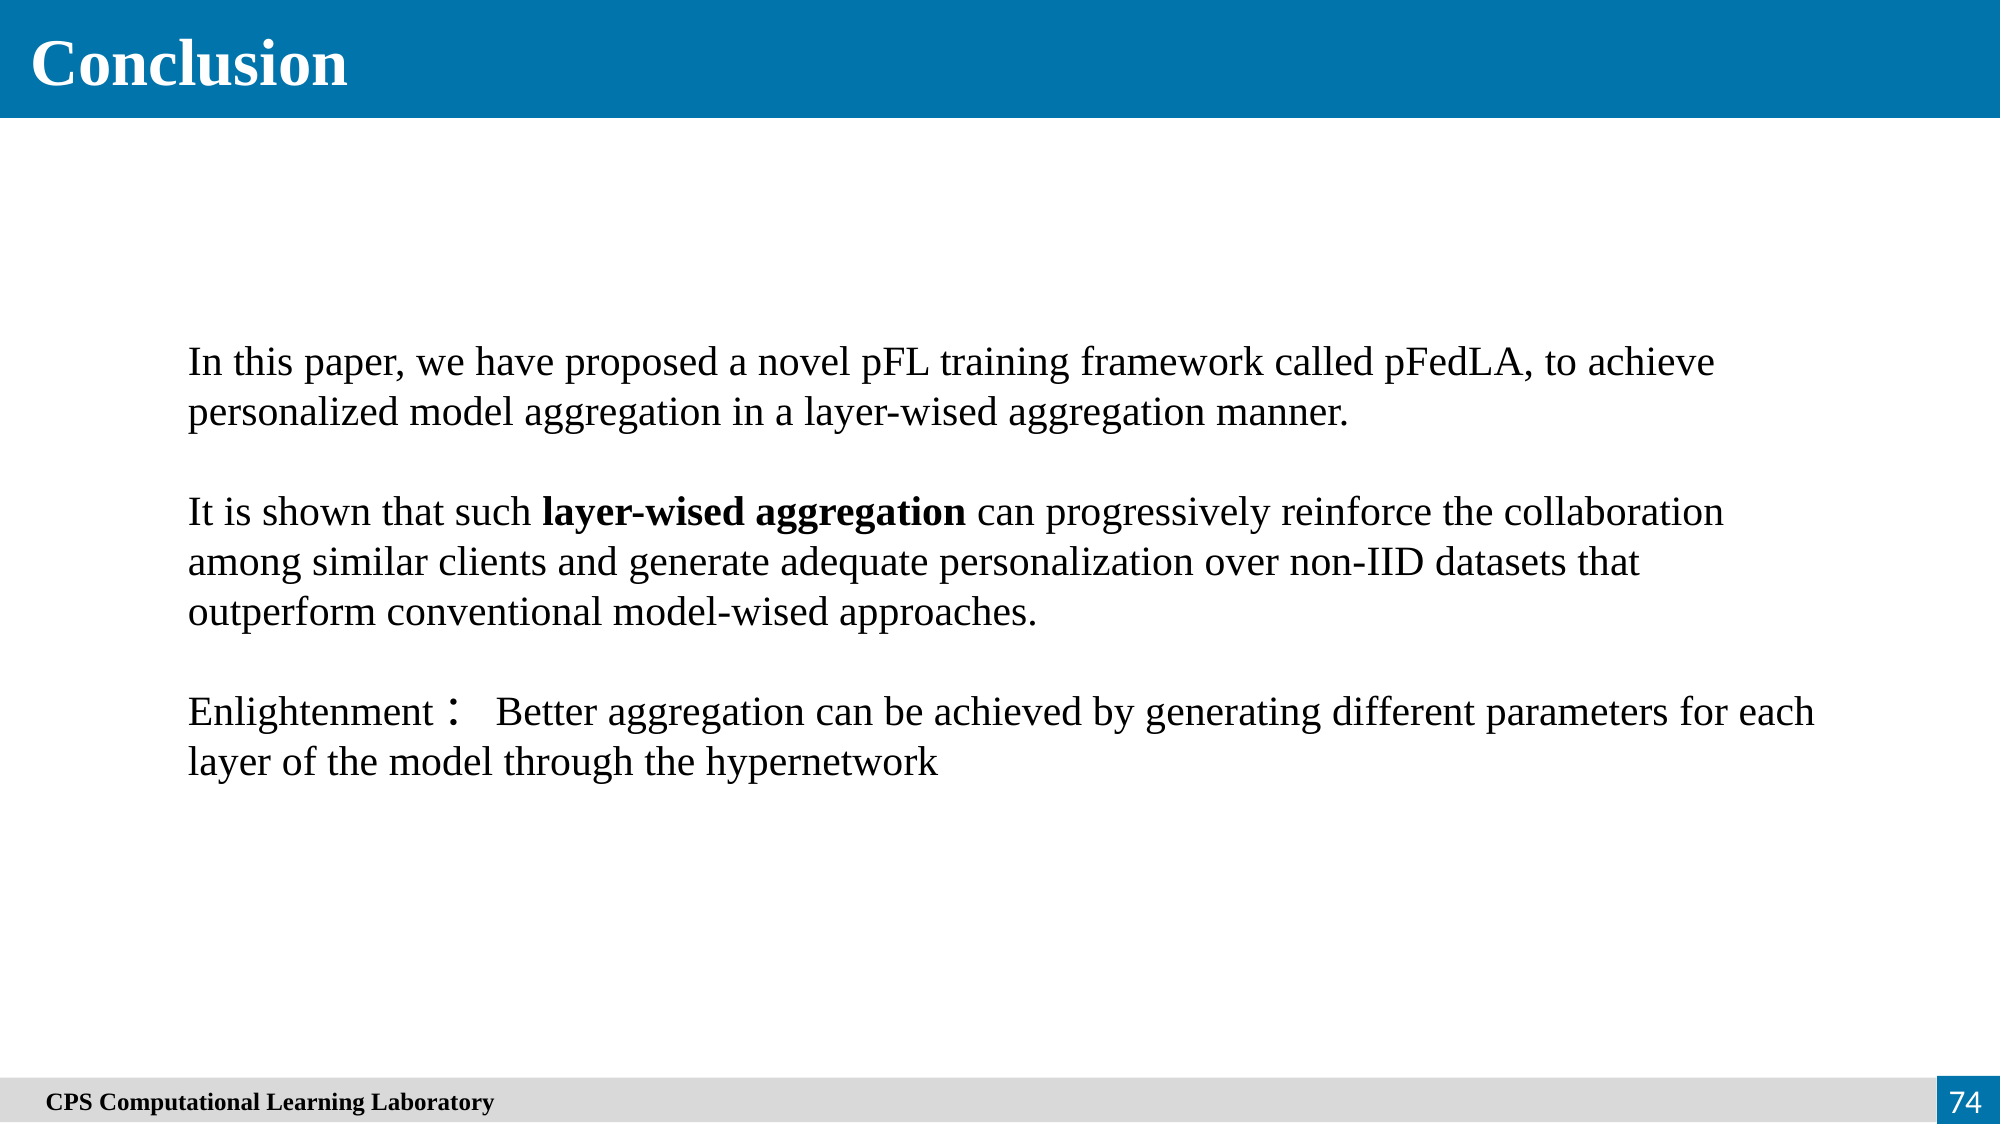

Conclusion

In this paper, we have proposed a novel pFL training framework called pFedLA, to achieve personalized model aggregation in a layer-wised aggregation manner.

It is shown that such layer-wised aggregation can progressively reinforce the collaboration among similar clients and generate adequate personalization over non-IID datasets that outperform conventional model-wised approaches.

Enlightenment：Better aggregation can be achieved by generating different parameters for each layer of the model through the hypernetwork

74
　CPS Computational Learning Laboratory